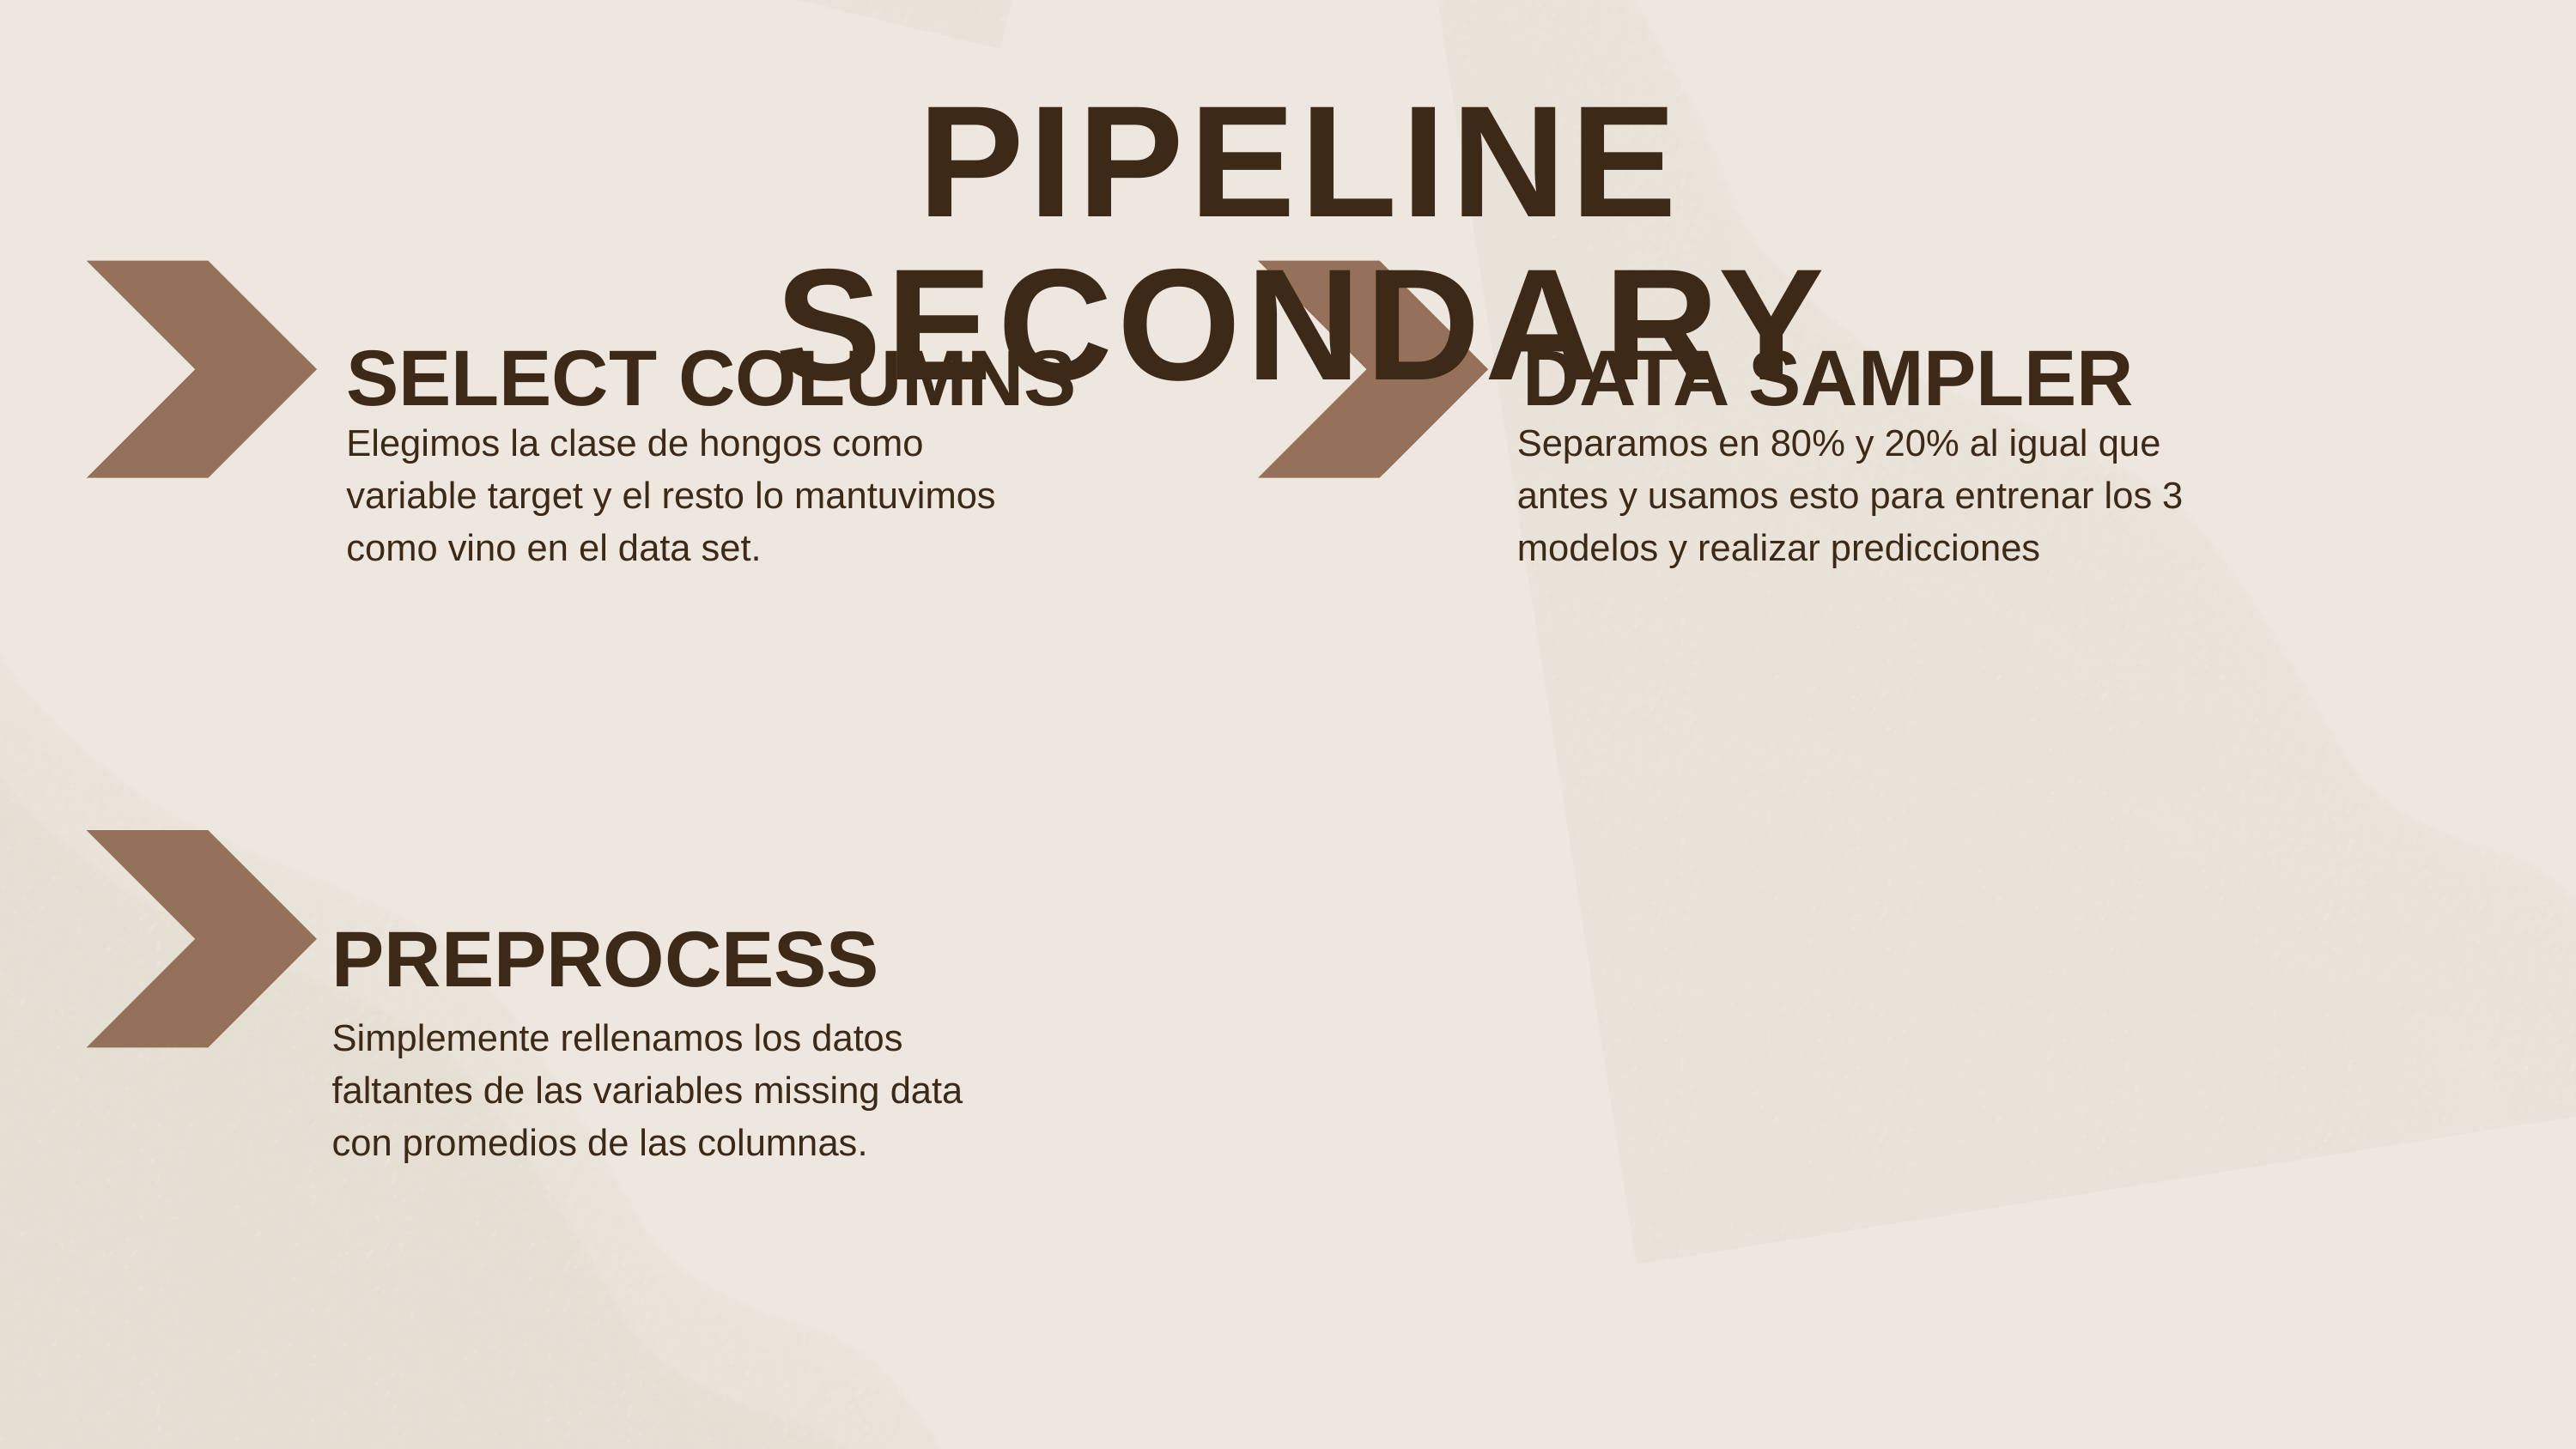

PIPELINE SECONDARY

SELECT COLUMNS
DATA SAMPLER

Elegimos la clase de hongos como variable target y el resto lo mantuvimos como vino en el data set.
Separamos en 80% y 20% al igual que antes y usamos esto para entrenar los 3 modelos y realizar predicciones

PREPROCESS
Simplemente rellenamos los datos faltantes de las variables missing data con promedios de las columnas.